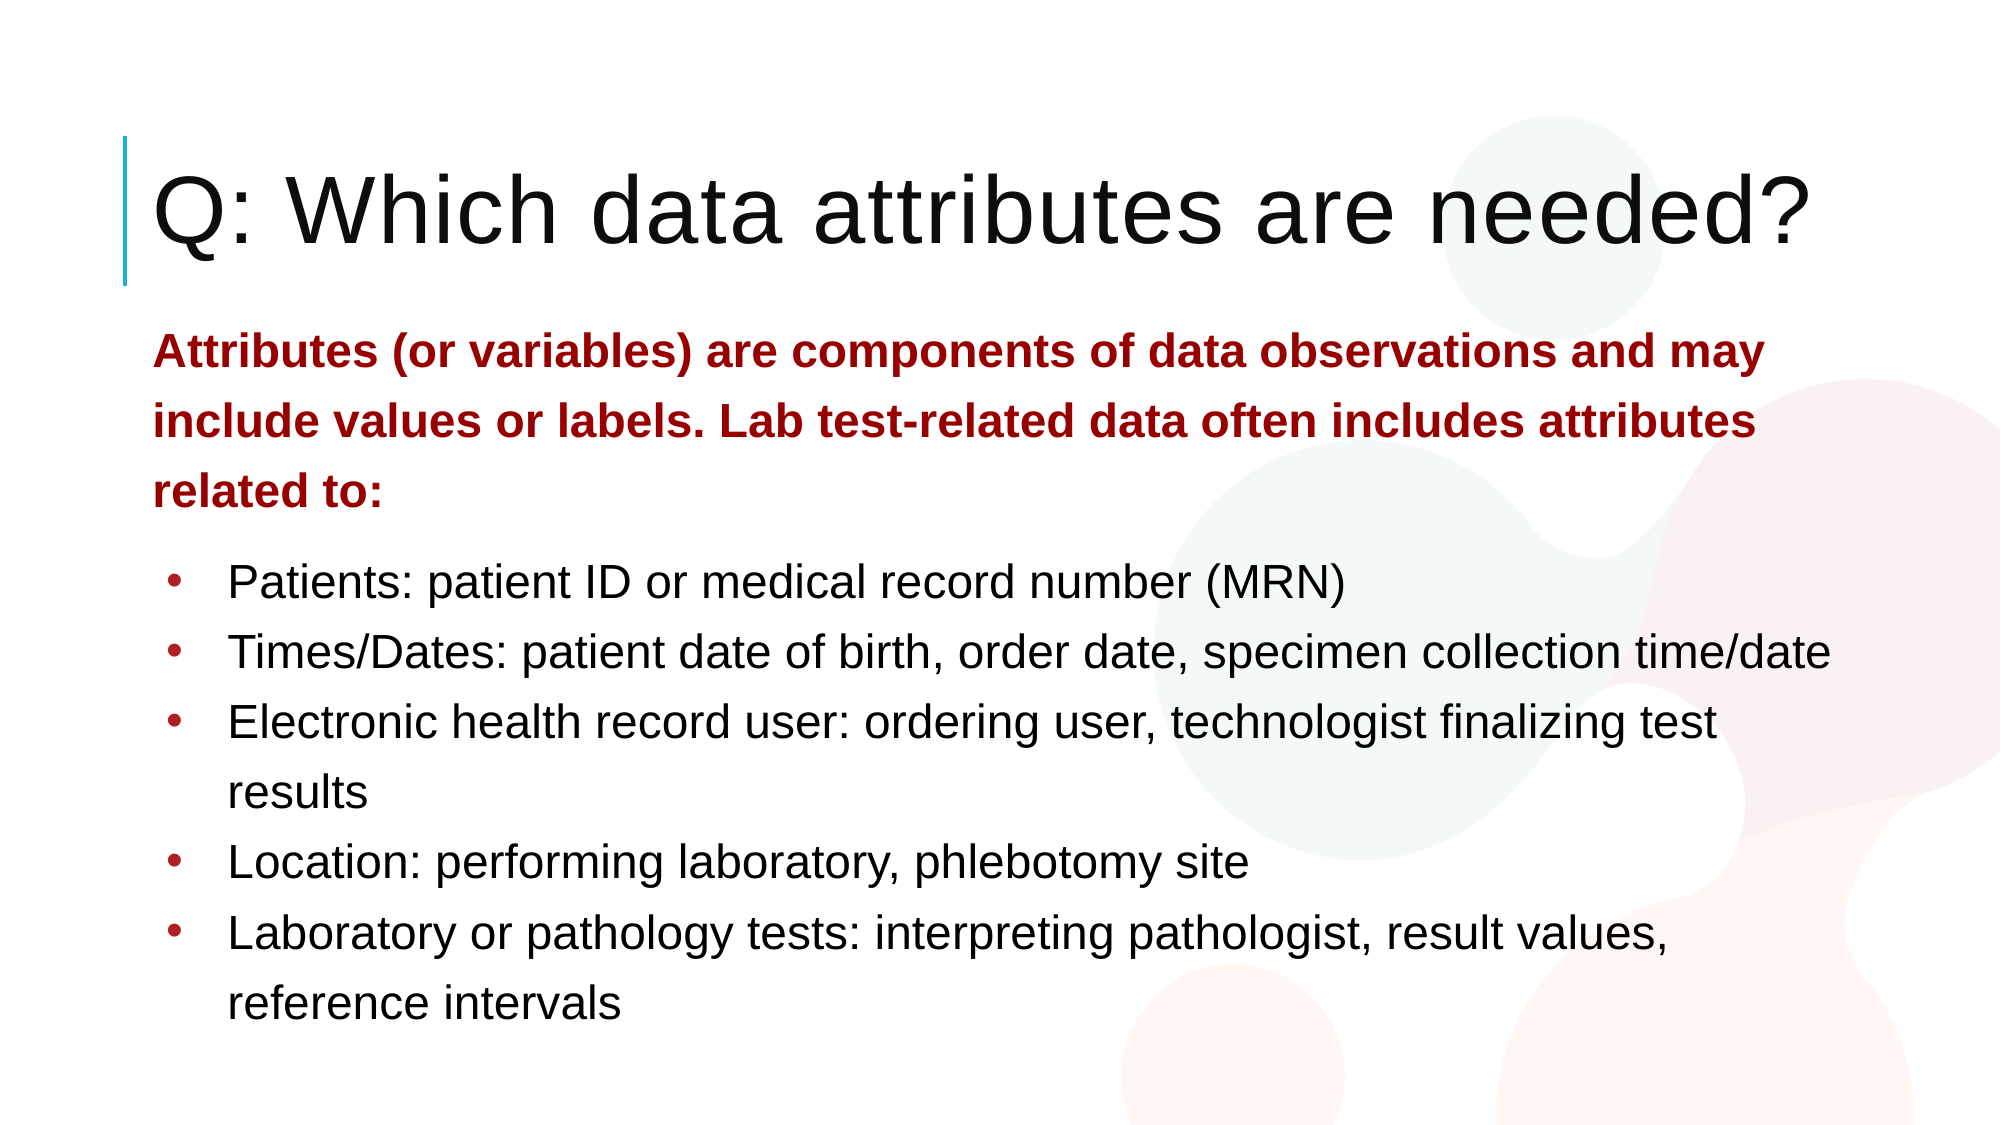

# Q: Which data attributes are needed?
Attributes (or variables) are components of data observations and may include values or labels. Lab test-related data often includes attributes related to:
Patients: patient ID or medical record number (MRN)
Times/Dates: patient date of birth, order date, specimen collection time/date
Electronic health record user: ordering user, technologist finalizing test results
Location: performing laboratory, phlebotomy site
Laboratory or pathology tests: interpreting pathologist, result values, reference intervals